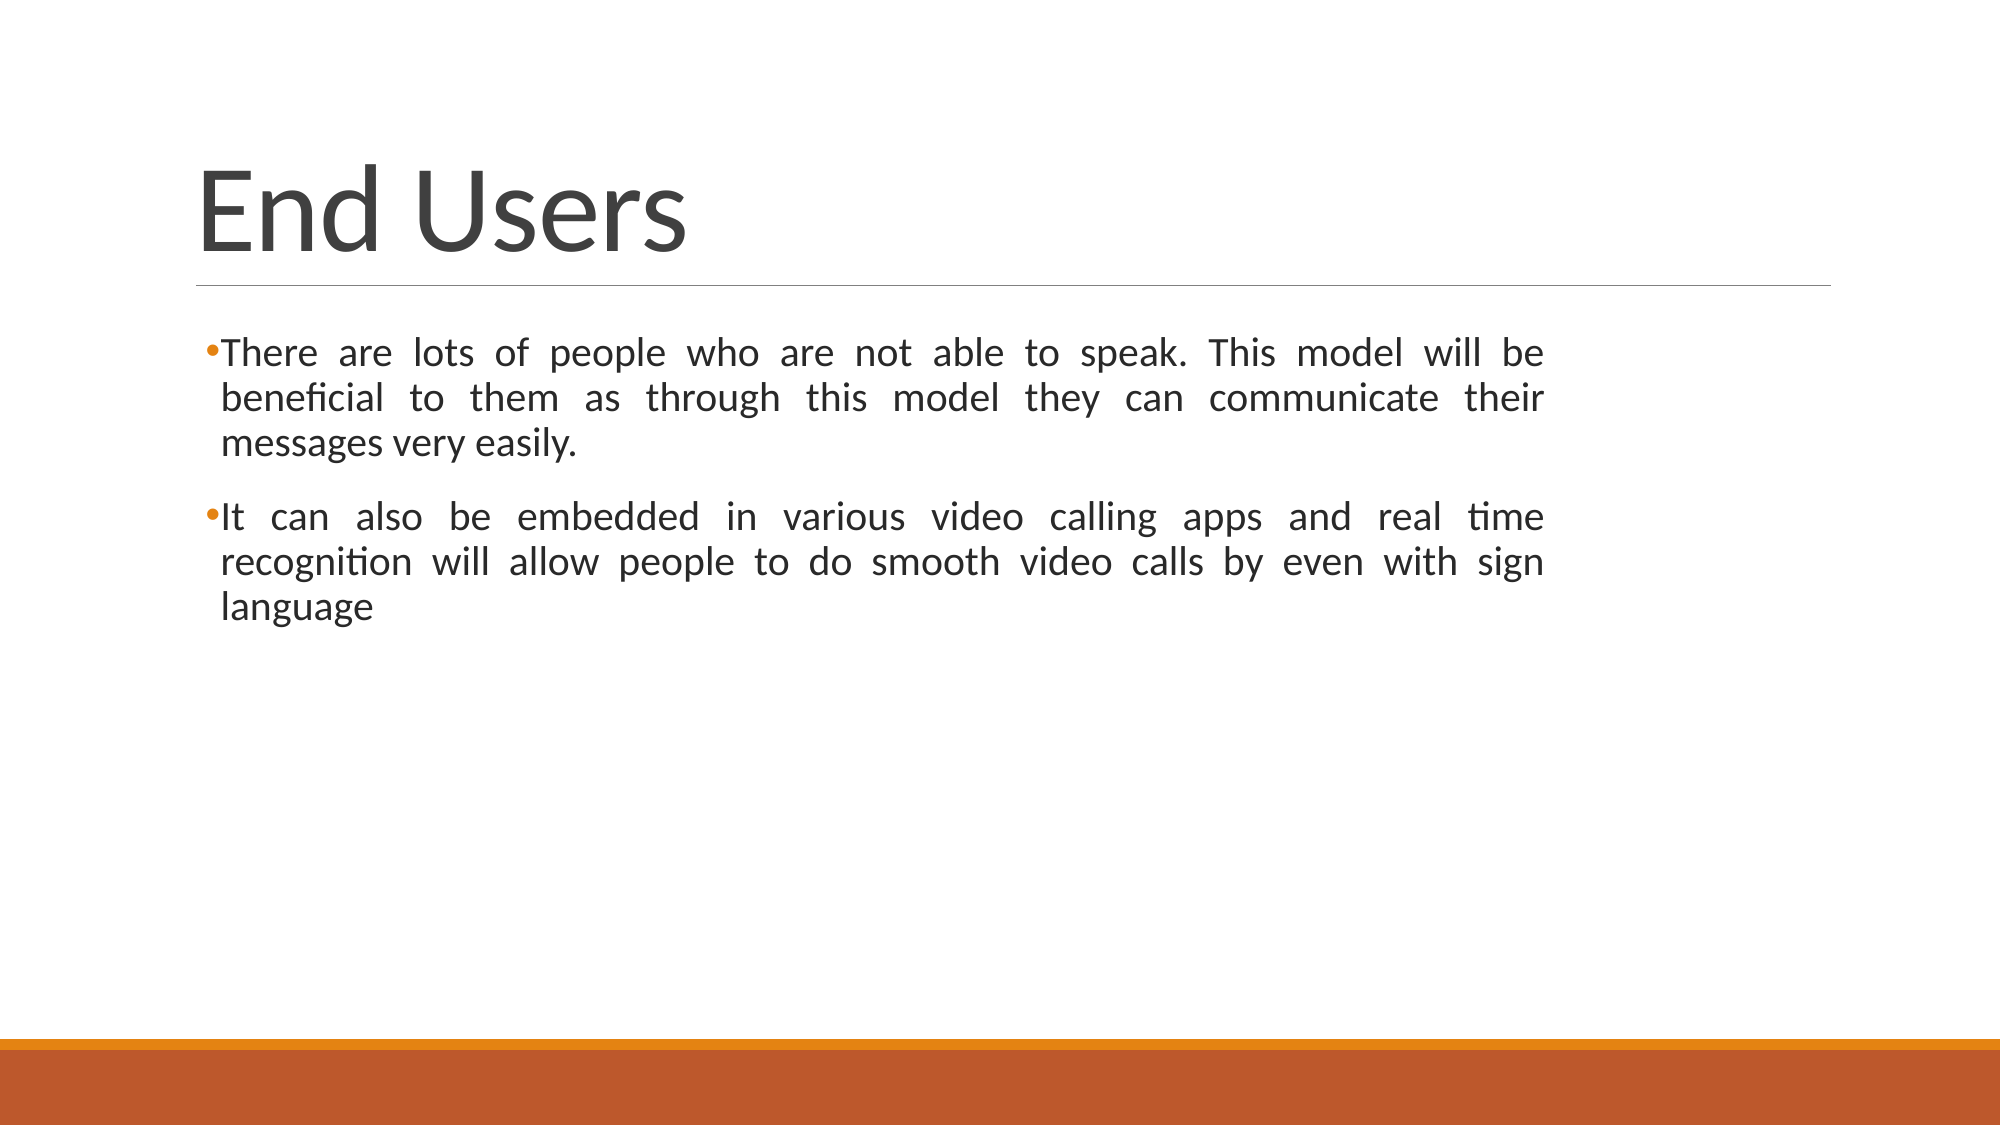

# End Users
There are lots of people who are not able to speak. This model will be beneficial to them as through this model they can communicate their messages very easily.
It can also be embedded in various video calling apps and real time recognition will allow people to do smooth video calls by even with sign language